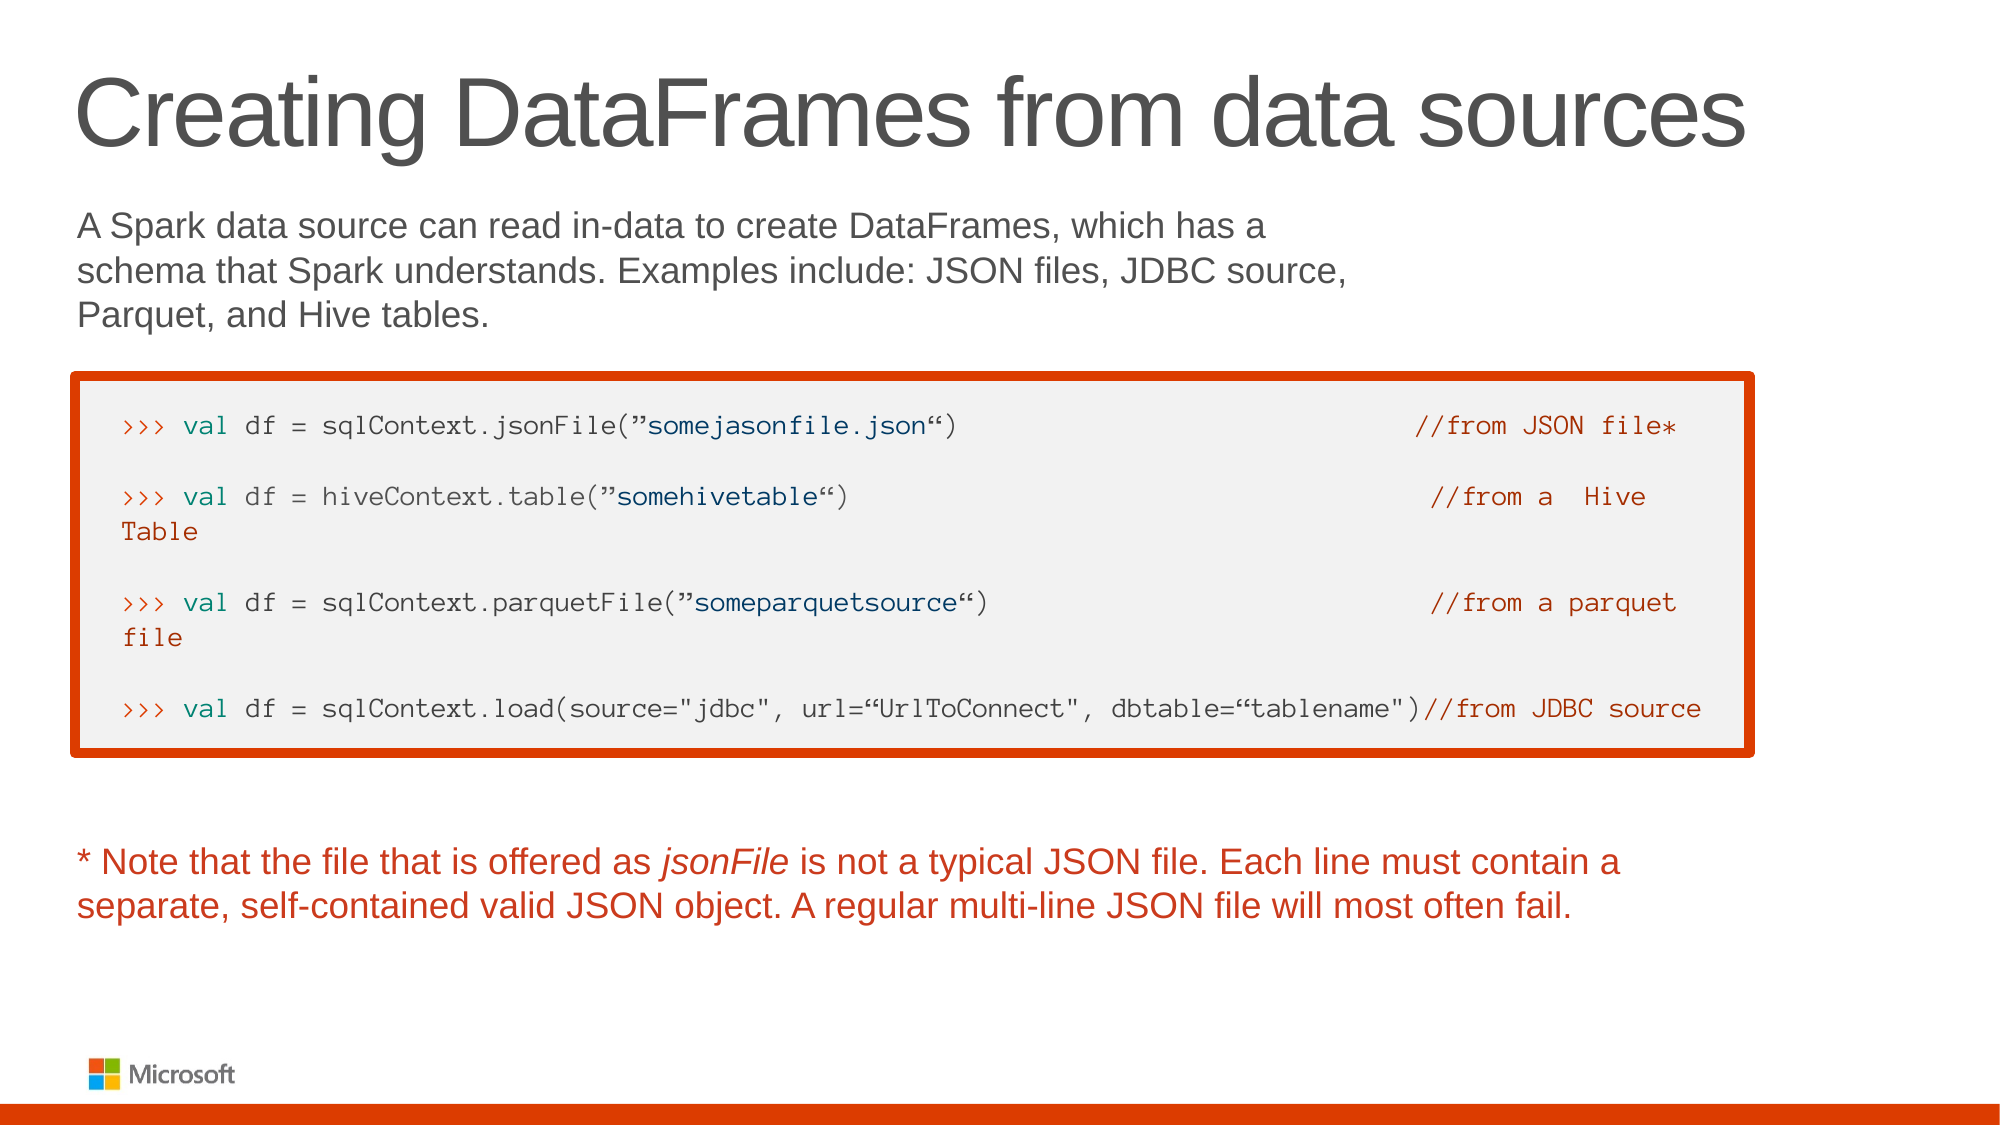

# Creating DataFrames from data sources
A Spark data source can read in-data to create DataFrames, which has a schema that Spark understands. Examples include: JSON files, JDBC source, Parquet, and Hive tables.
>>> val df = sqlContext.jsonFile(”somejasonfile.json“)			      //from JSON file*
>>> val df = hiveContext.table(”somehivetable“)				       //from a  Hive Table
>>> val df = sqlContext.parquetFile(”someparquetsource“)			       //from a parquet file
>>> val df = sqlContext.load(source="jdbc", url=“UrlToConnect", dbtable=“tablename")//from JDBC source
* Note that the file that is offered as jsonFile is not a typical JSON file. Each line must contain a separate, self-contained valid JSON object. A regular multi-line JSON file will most often fail.